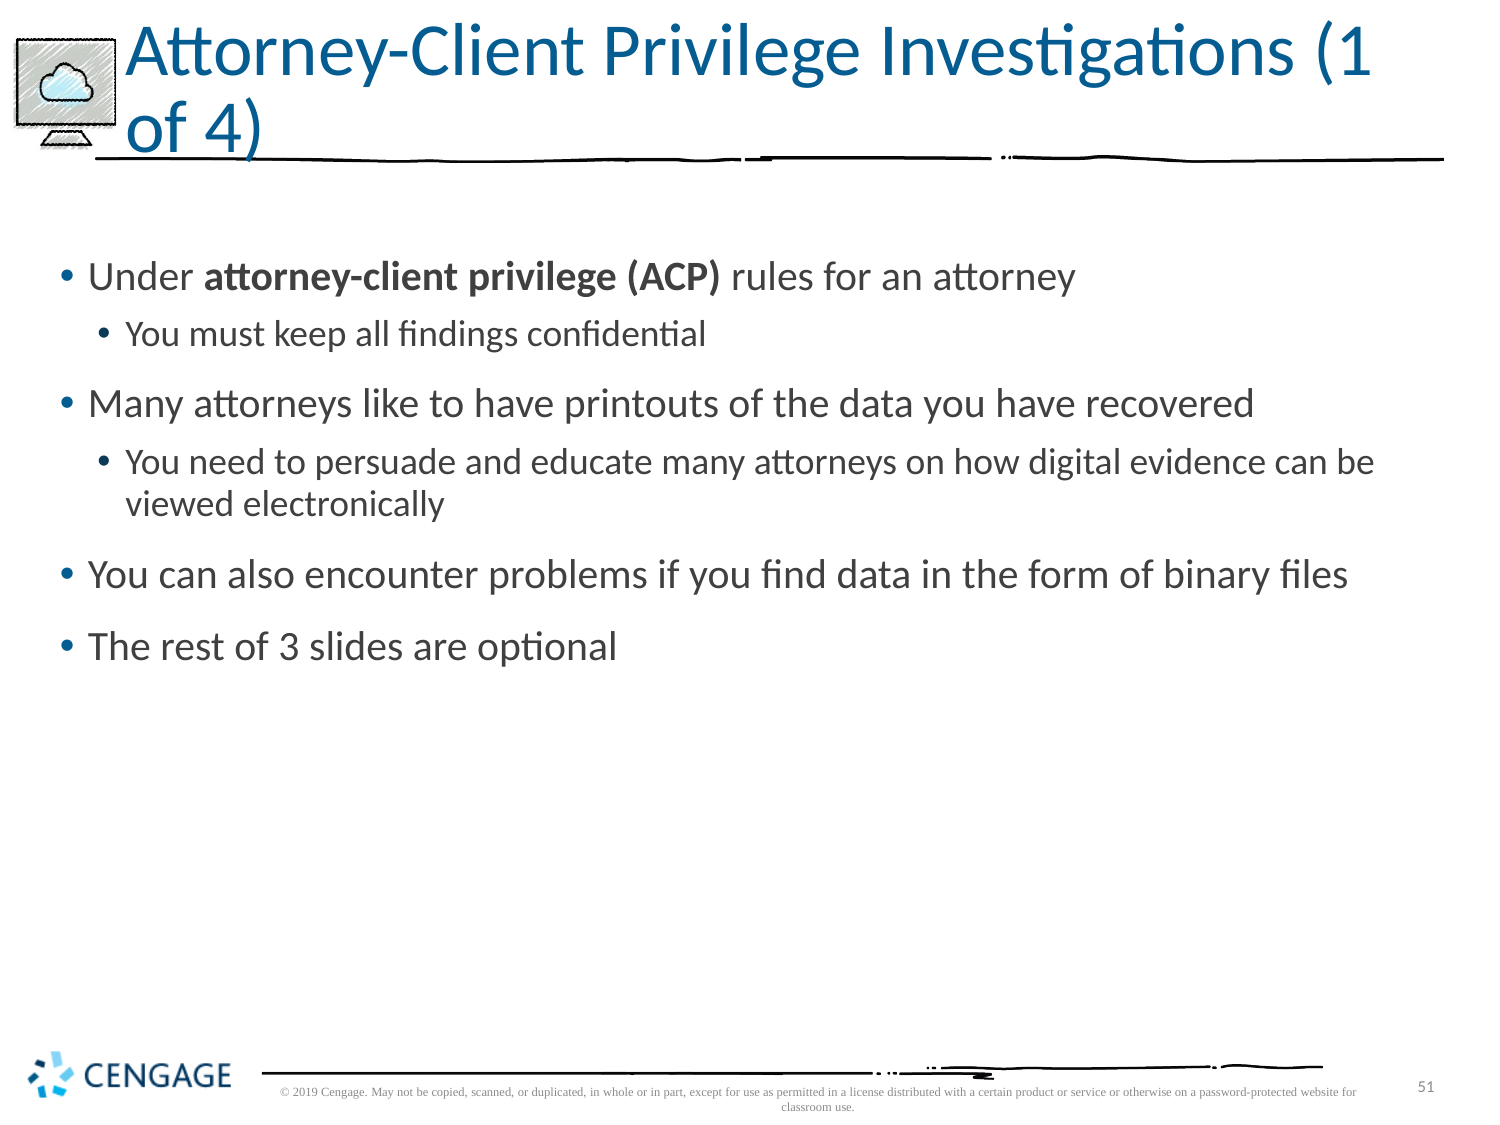

# Attorney-Client Privilege Investigations (1 of 4)
Under attorney-client privilege (ACP) rules for an attorney
You must keep all findings confidential
Many attorneys like to have printouts of the data you have recovered
You need to persuade and educate many attorneys on how digital evidence can be viewed electronically
You can also encounter problems if you find data in the form of binary files
The rest of 3 slides are optional
© 2019 Cengage. May not be copied, scanned, or duplicated, in whole or in part, except for use as permitted in a license distributed with a certain product or service or otherwise on a password-protected website for classroom use.